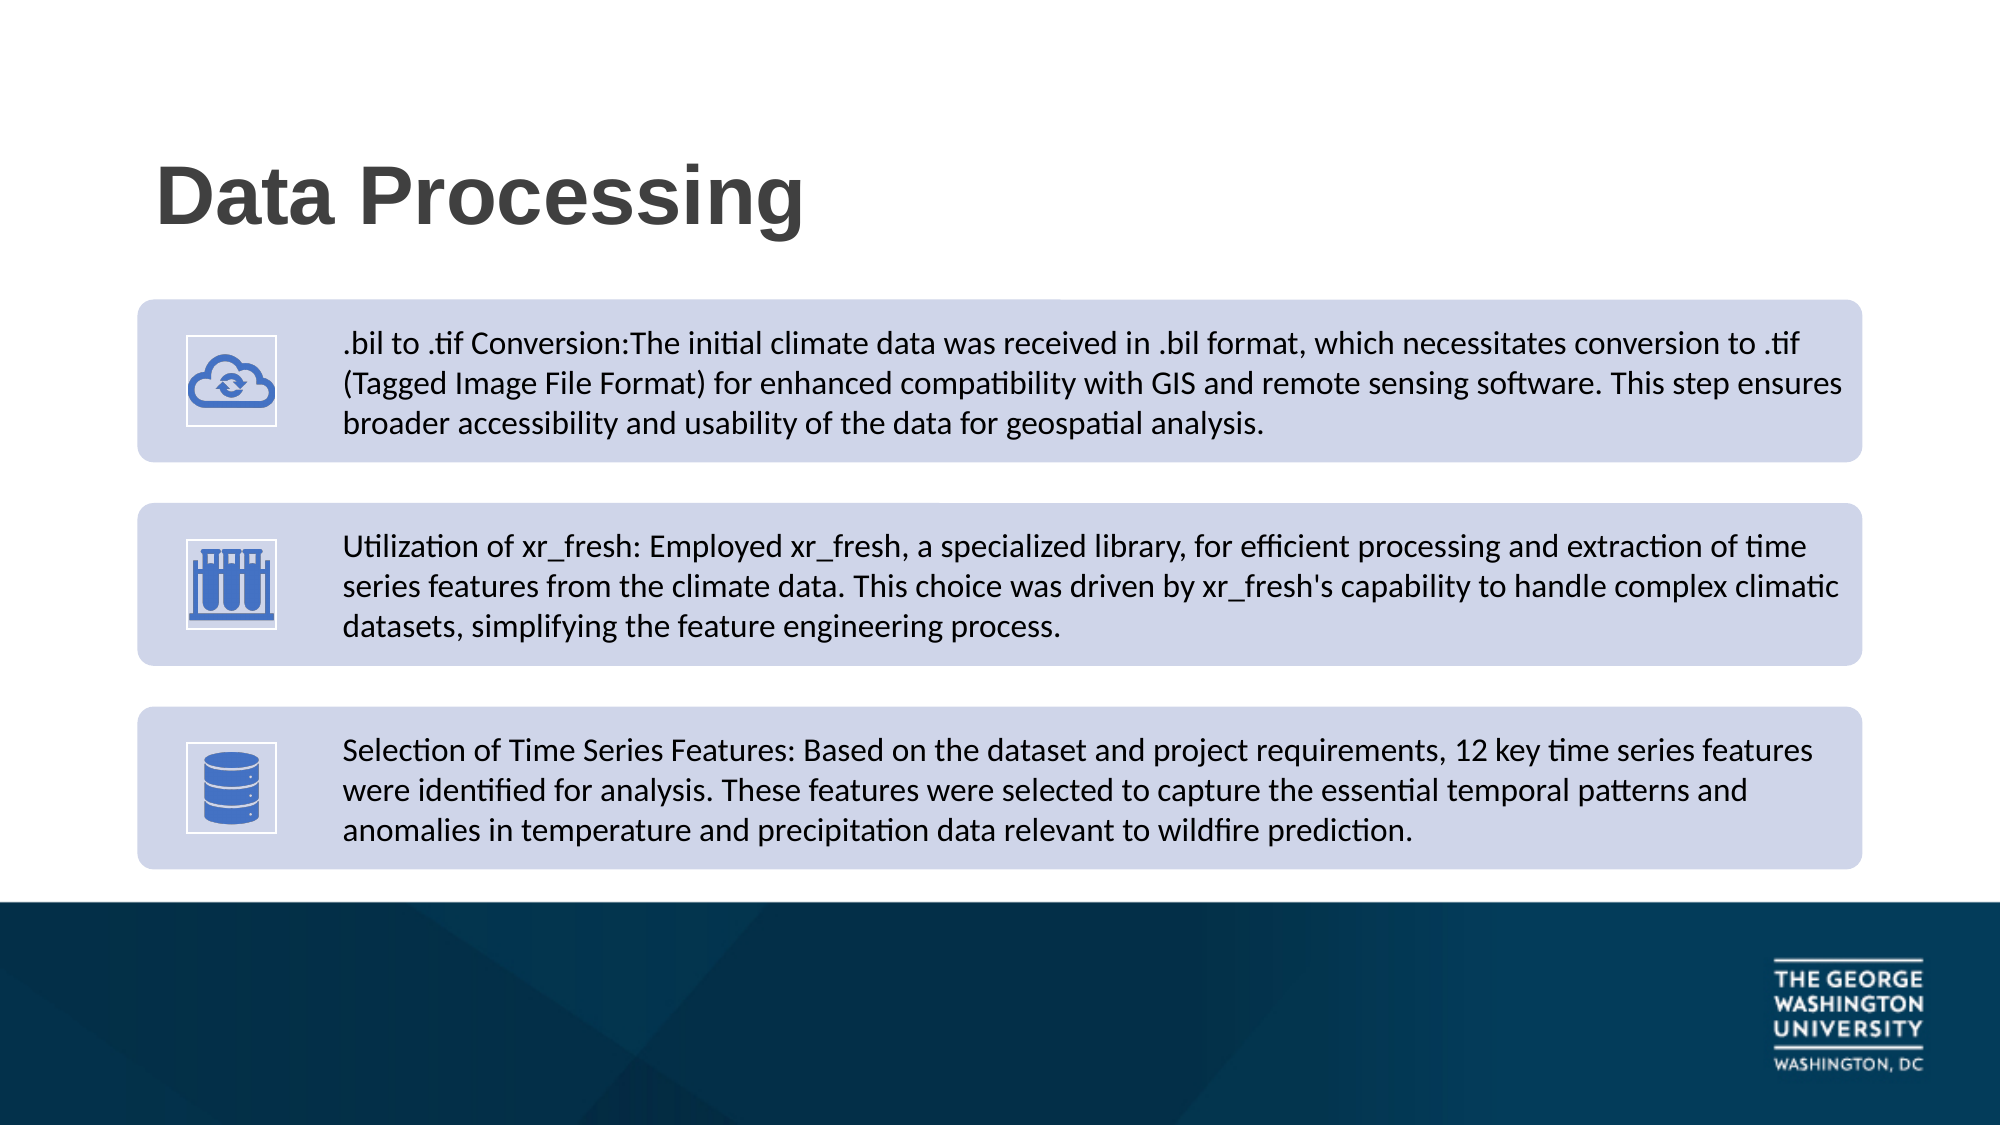

# Data Processing
.bil to .tif Conversion:The initial climate data was received in .bil format, which necessitates conversion to .tif (Tagged Image File Format) for enhanced compatibility with GIS and remote sensing software. This step ensures broader accessibility and usability of the data for geospatial analysis.
Utilization of xr_fresh: Employed xr_fresh, a specialized library, for efficient processing and extraction of time series features from the climate data. This choice was driven by xr_fresh's capability to handle complex climatic datasets, simplifying the feature engineering process.
Selection of Time Series Features: Based on the dataset and project requirements, 12 key time series features were identified for analysis. These features were selected to capture the essential temporal patterns and anomalies in temperature and precipitation data relevant to wildfire prediction.